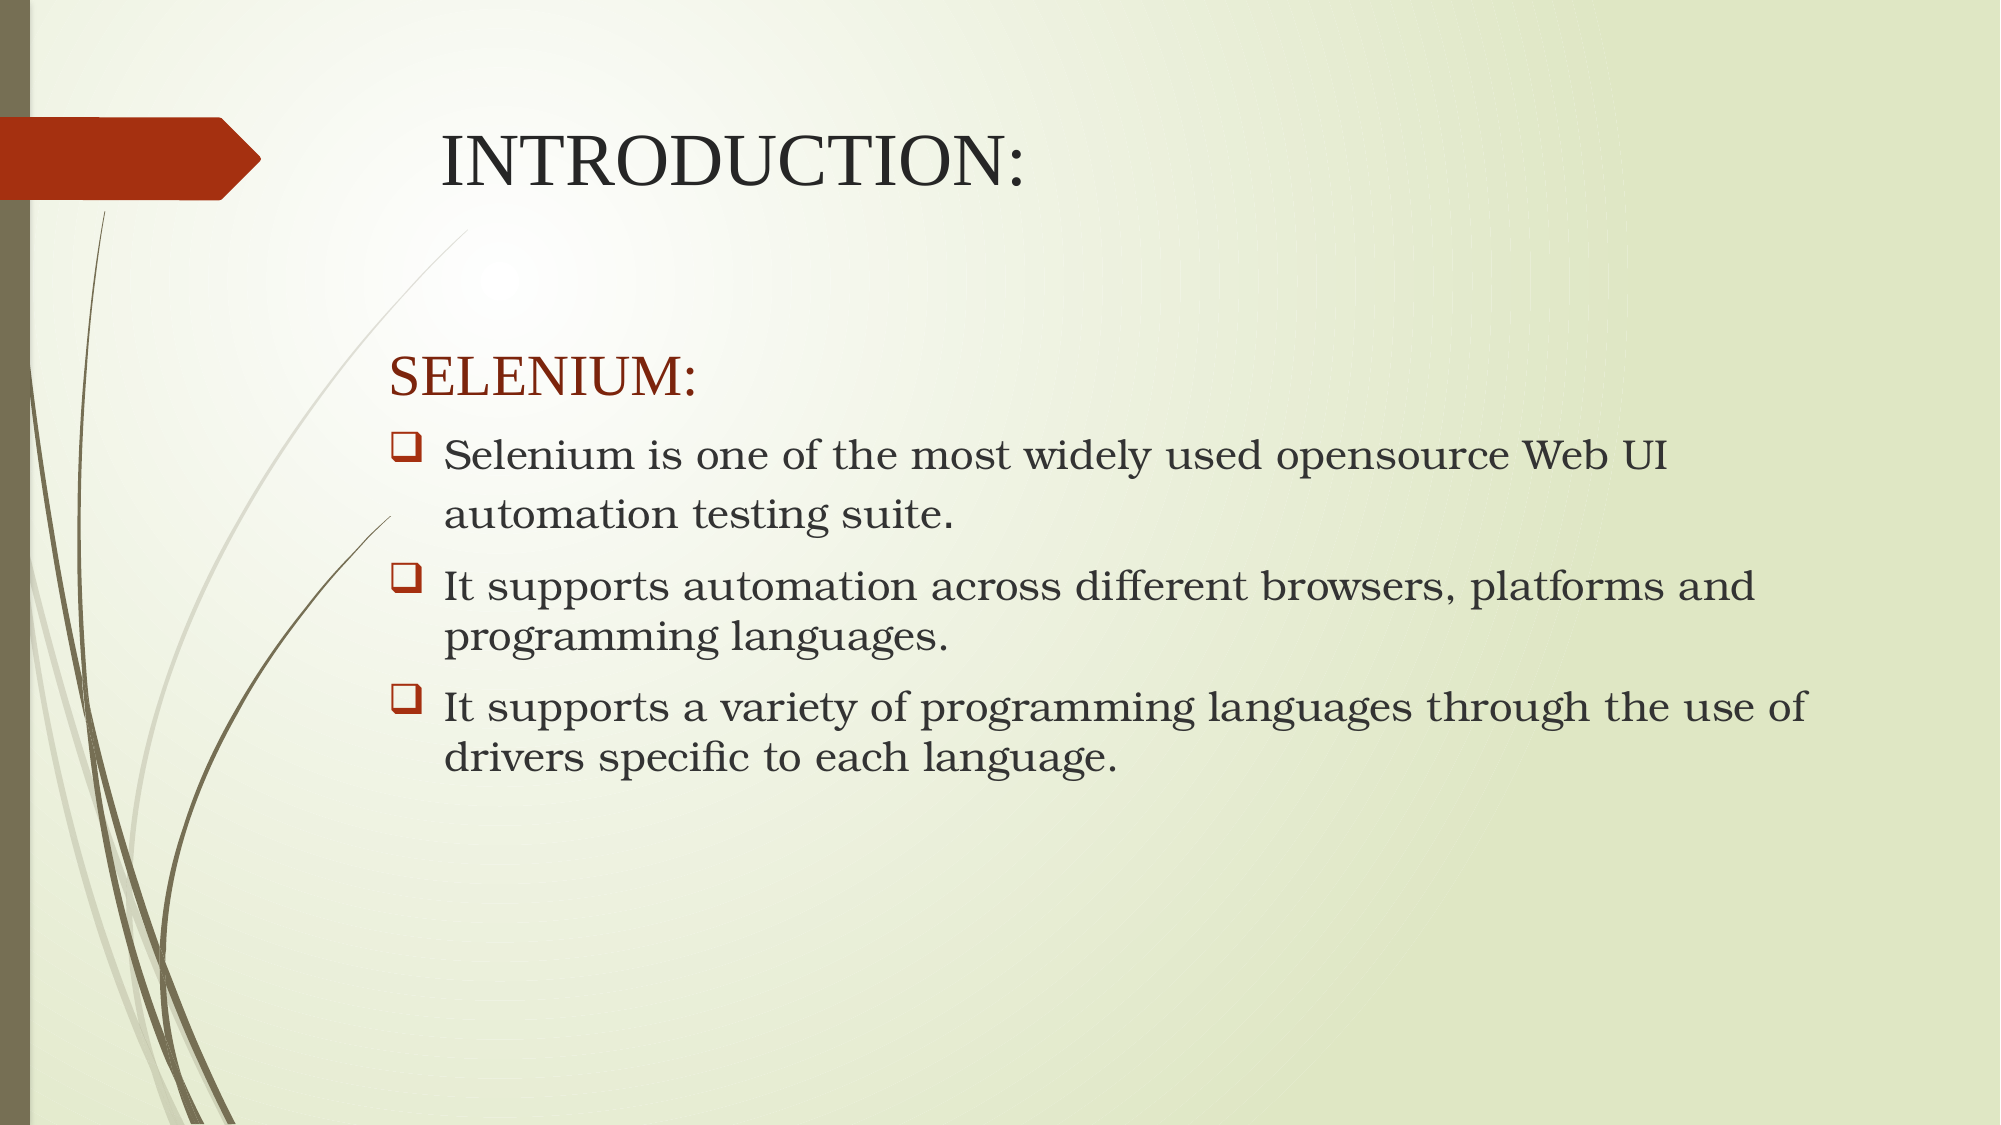

# INTRODUCTION:

SELENIUM:
Selenium is one of the most widely used opensource Web UI automation testing suite.
It supports automation across different browsers, platforms and programming languages.
It supports a variety of programming languages through the use of drivers specific to each language.